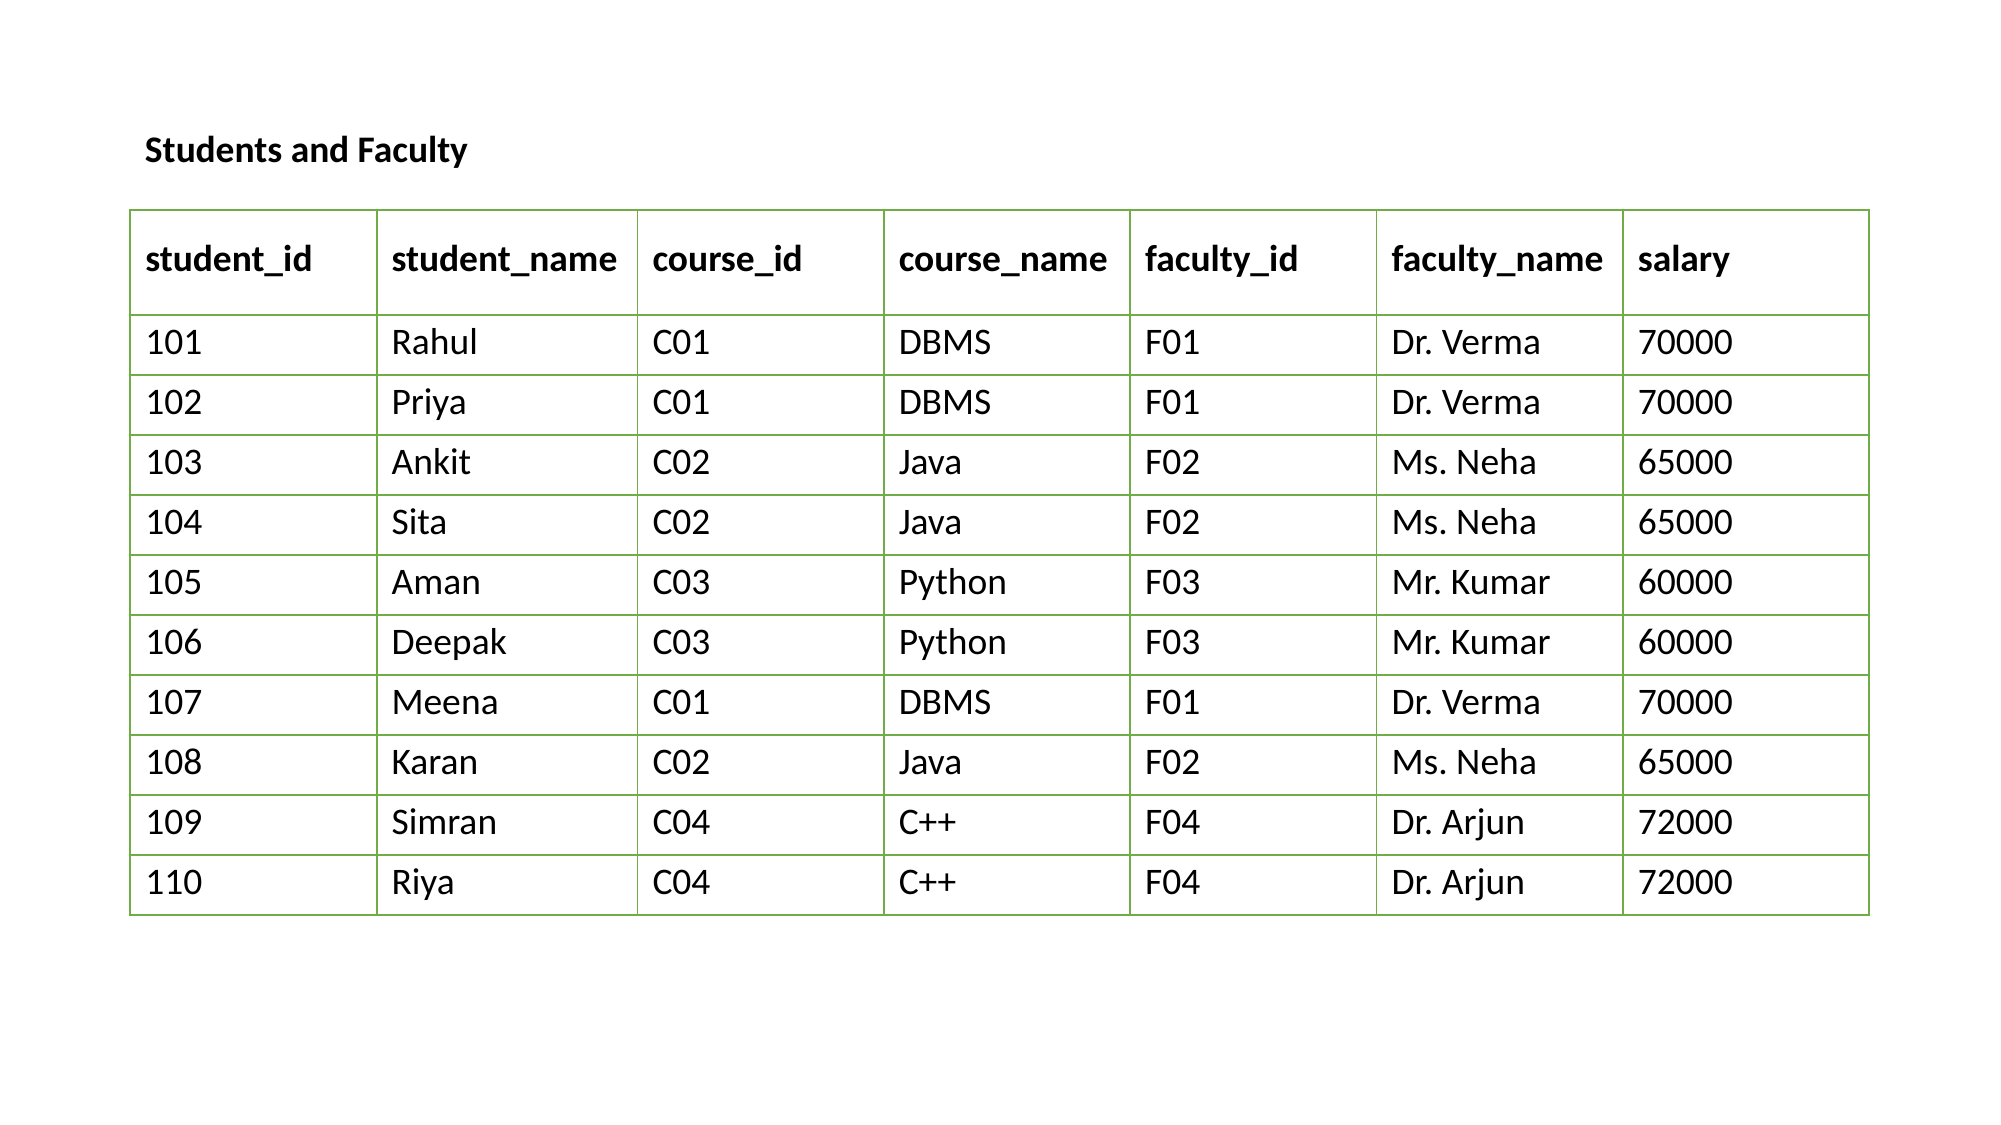

Students and Faculty
| student\_id | student\_name | course\_id | course\_name | faculty\_id | faculty\_name | salary |
| --- | --- | --- | --- | --- | --- | --- |
| 101 | Rahul | C01 | DBMS | F01 | Dr. Verma | 70000 |
| 102 | Priya | C01 | DBMS | F01 | Dr. Verma | 70000 |
| 103 | Ankit | C02 | Java | F02 | Ms. Neha | 65000 |
| 104 | Sita | C02 | Java | F02 | Ms. Neha | 65000 |
| 105 | Aman | C03 | Python | F03 | Mr. Kumar | 60000 |
| 106 | Deepak | C03 | Python | F03 | Mr. Kumar | 60000 |
| 107 | Meena | C01 | DBMS | F01 | Dr. Verma | 70000 |
| 108 | Karan | C02 | Java | F02 | Ms. Neha | 65000 |
| 109 | Simran | C04 | C++ | F04 | Dr. Arjun | 72000 |
| 110 | Riya | C04 | C++ | F04 | Dr. Arjun | 72000 |